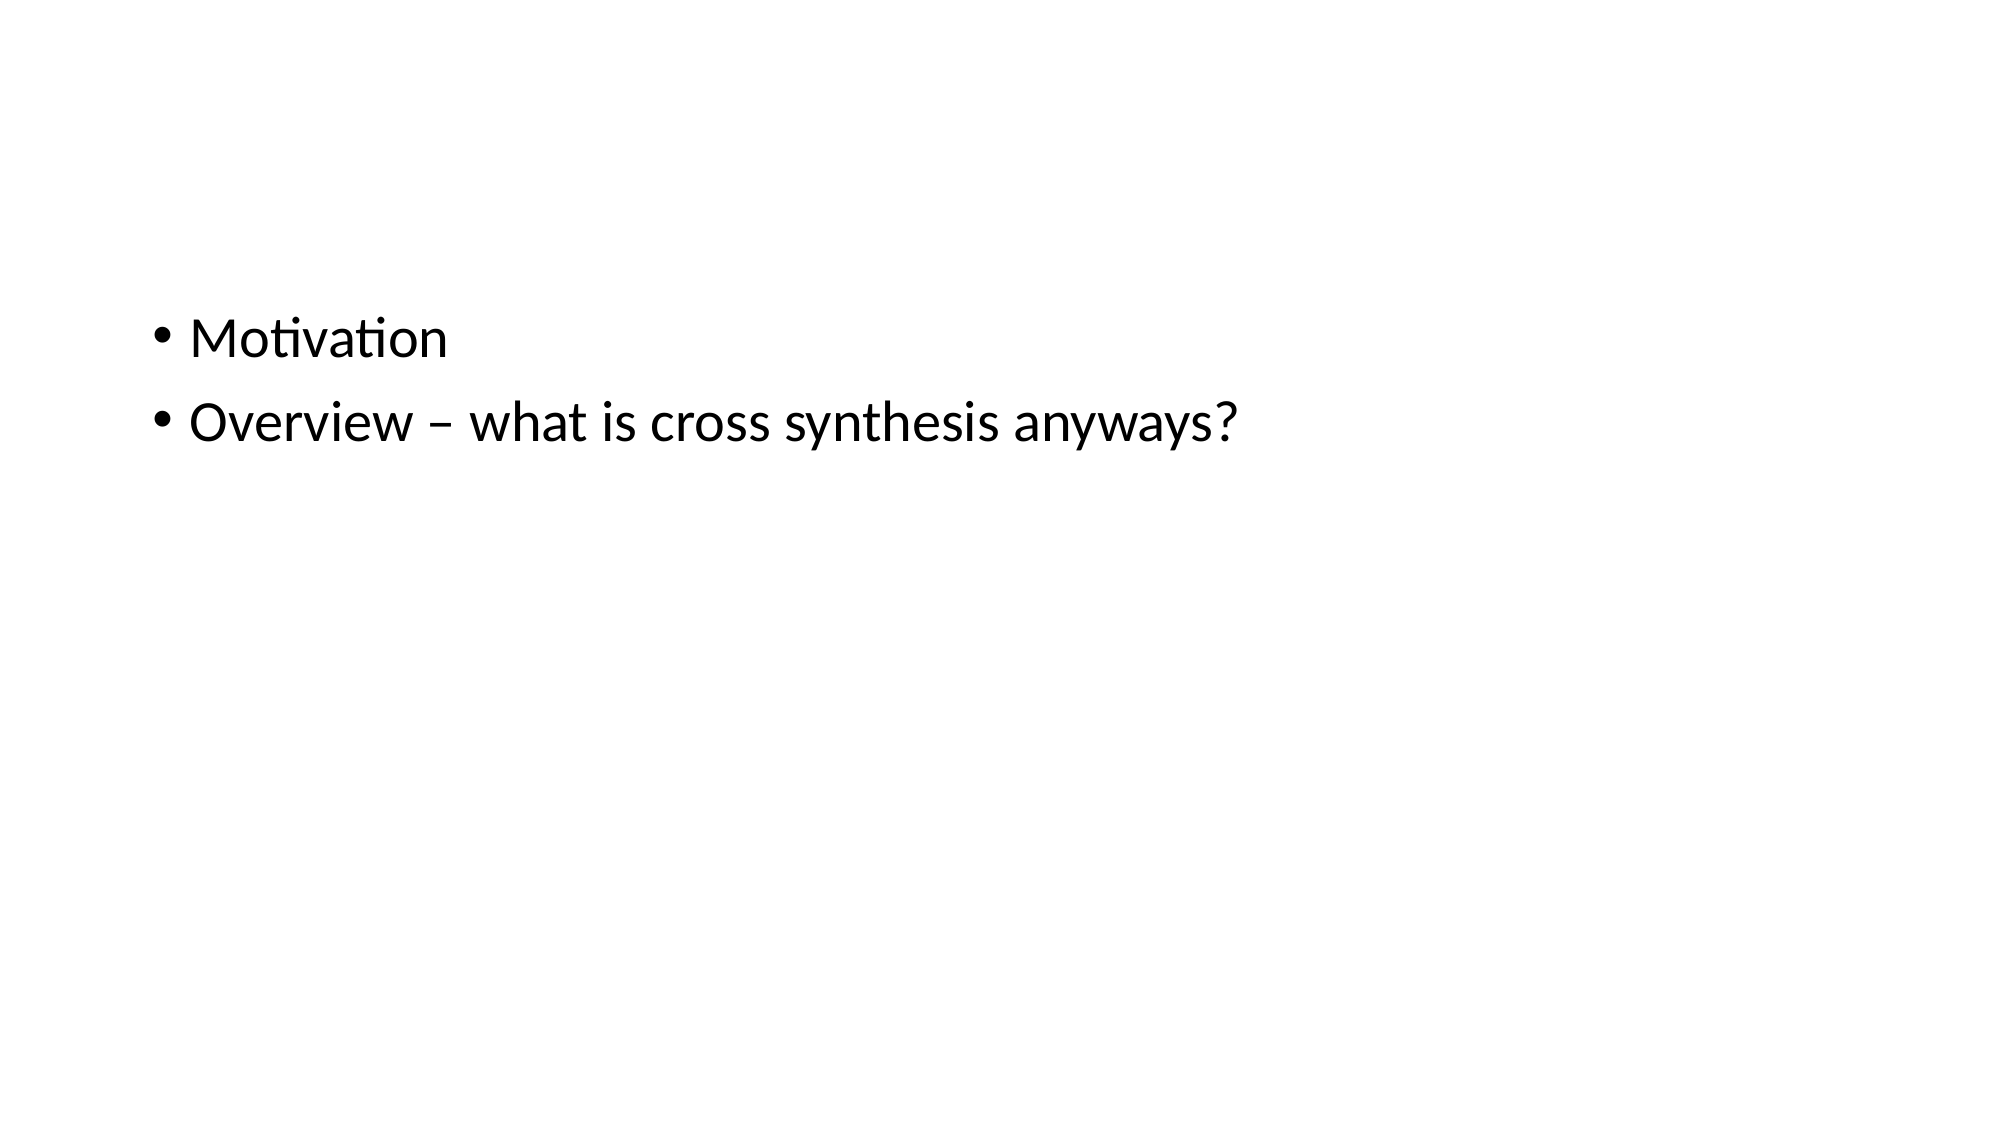

#
Motivation
Overview – what is cross synthesis anyways?